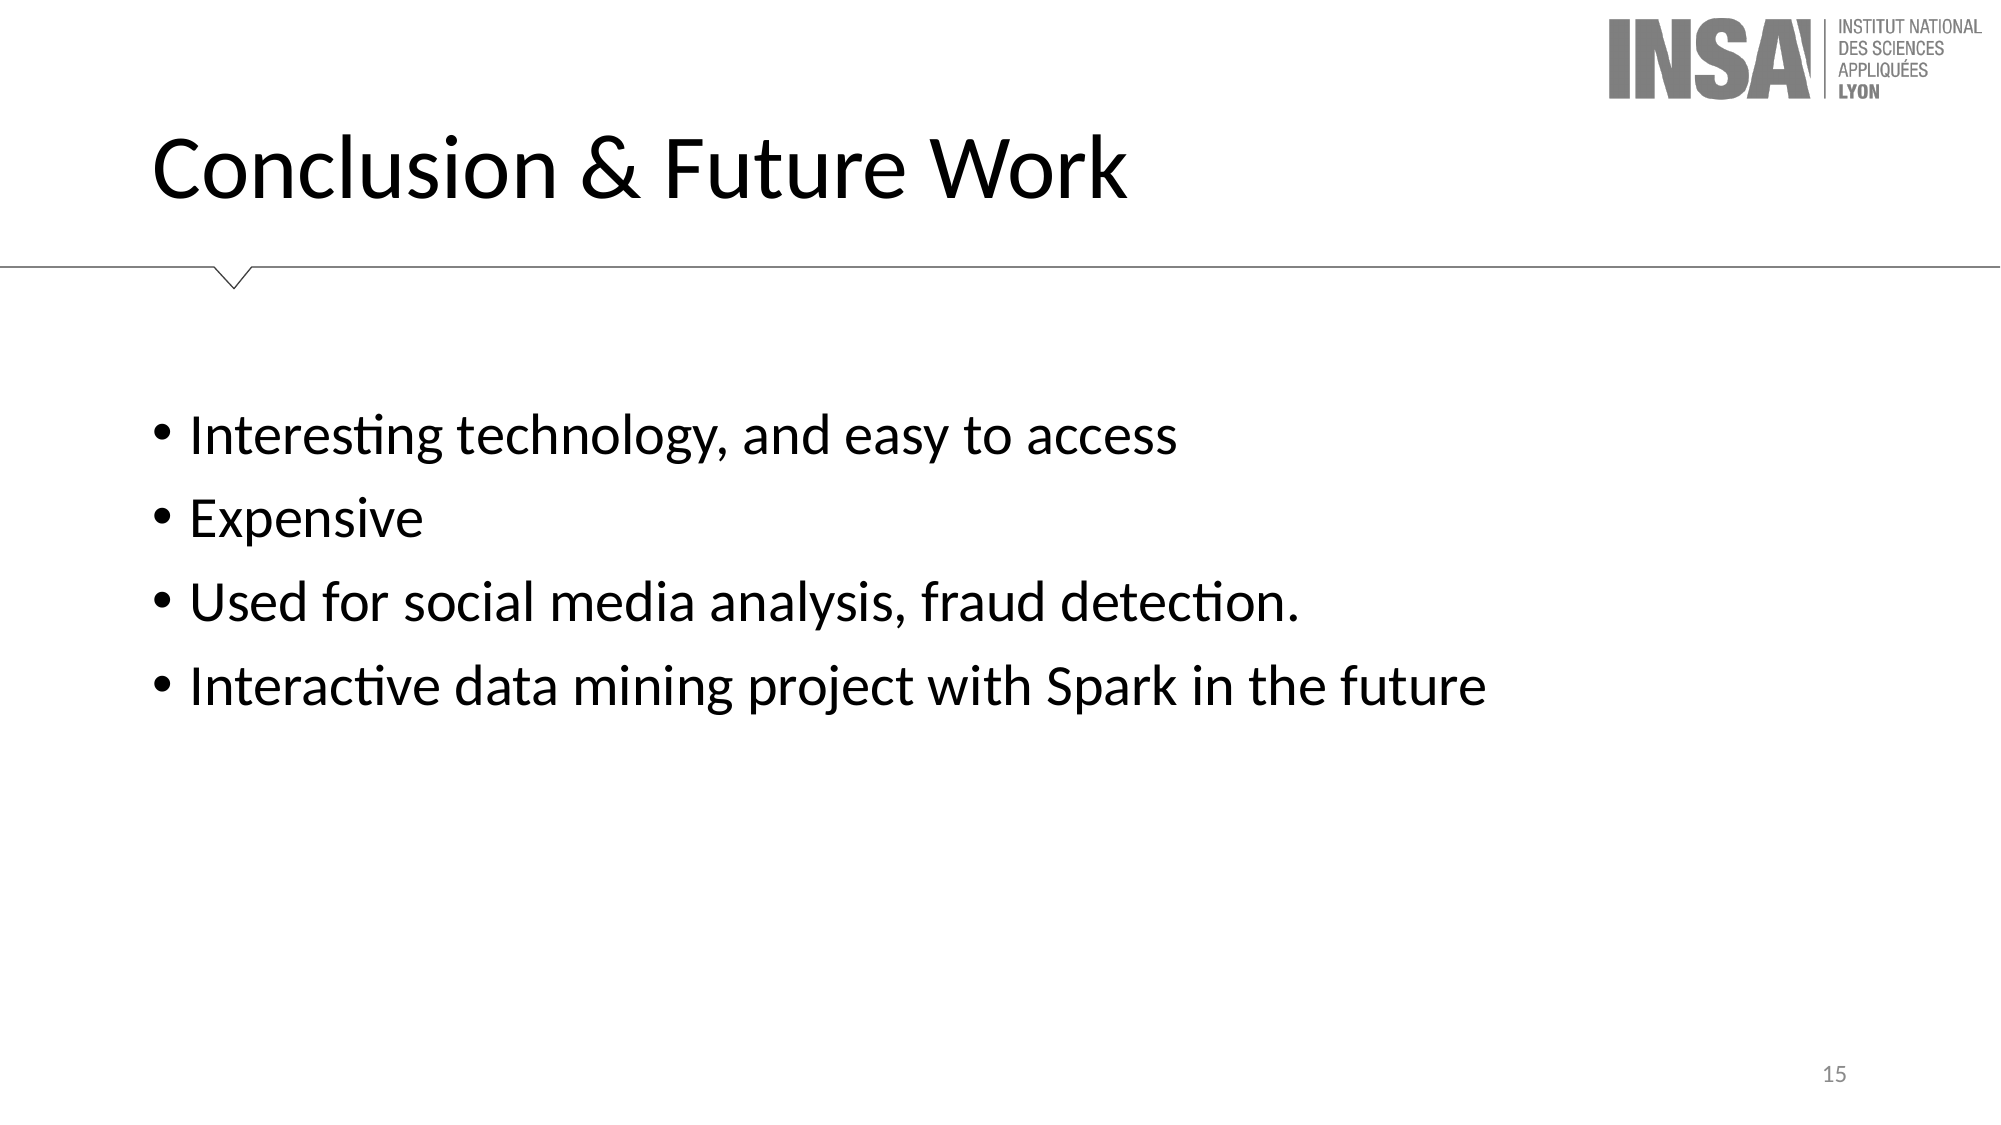

# Conclusion & Future Work
Interesting technology, and easy to access
Expensive
Used for social media analysis, fraud detection.
Interactive data mining project with Spark in the future
15